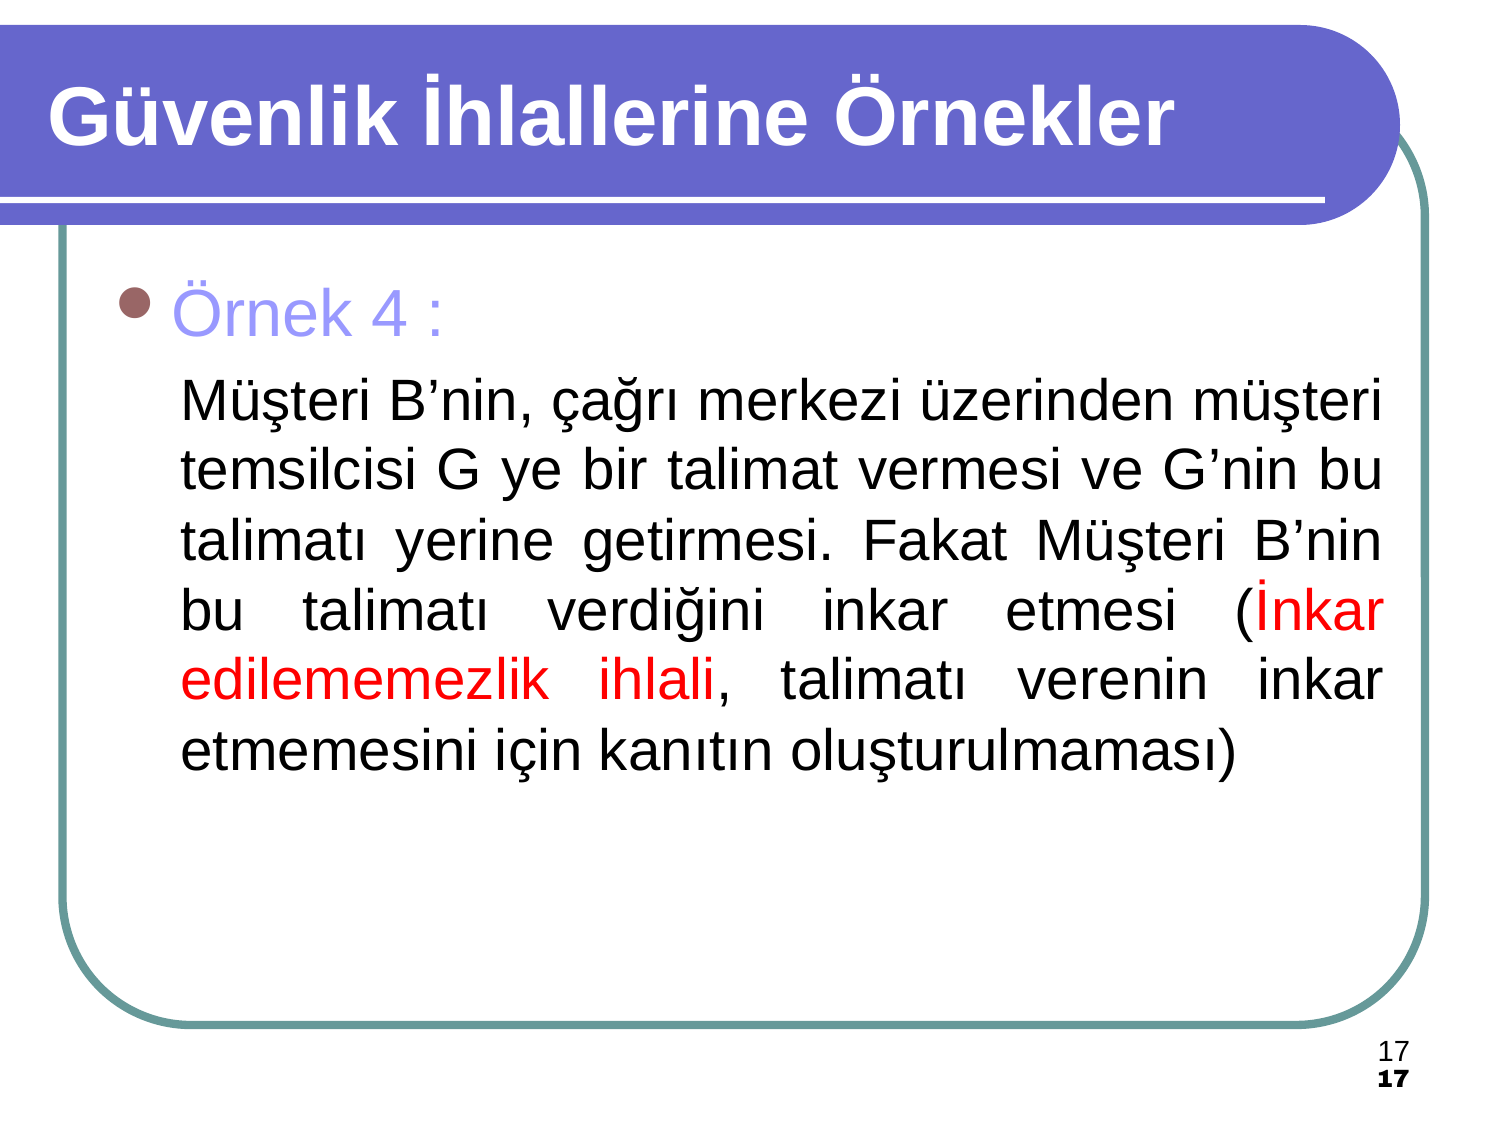

# Güvenlik İhlallerine Örnekler
Örnek 4 :
Müşteri B’nin, çağrı merkezi üzerinden müşteri temsilcisi G ye bir talimat vermesi ve G’nin bu talimatı yerine getirmesi. Fakat Müşteri B’nin bu talimatı verdiğini inkar etmesi (İnkar edilememezlik ihlali, talimatı verenin inkar etmemesini için kanıtın oluşturulmaması)
17
17